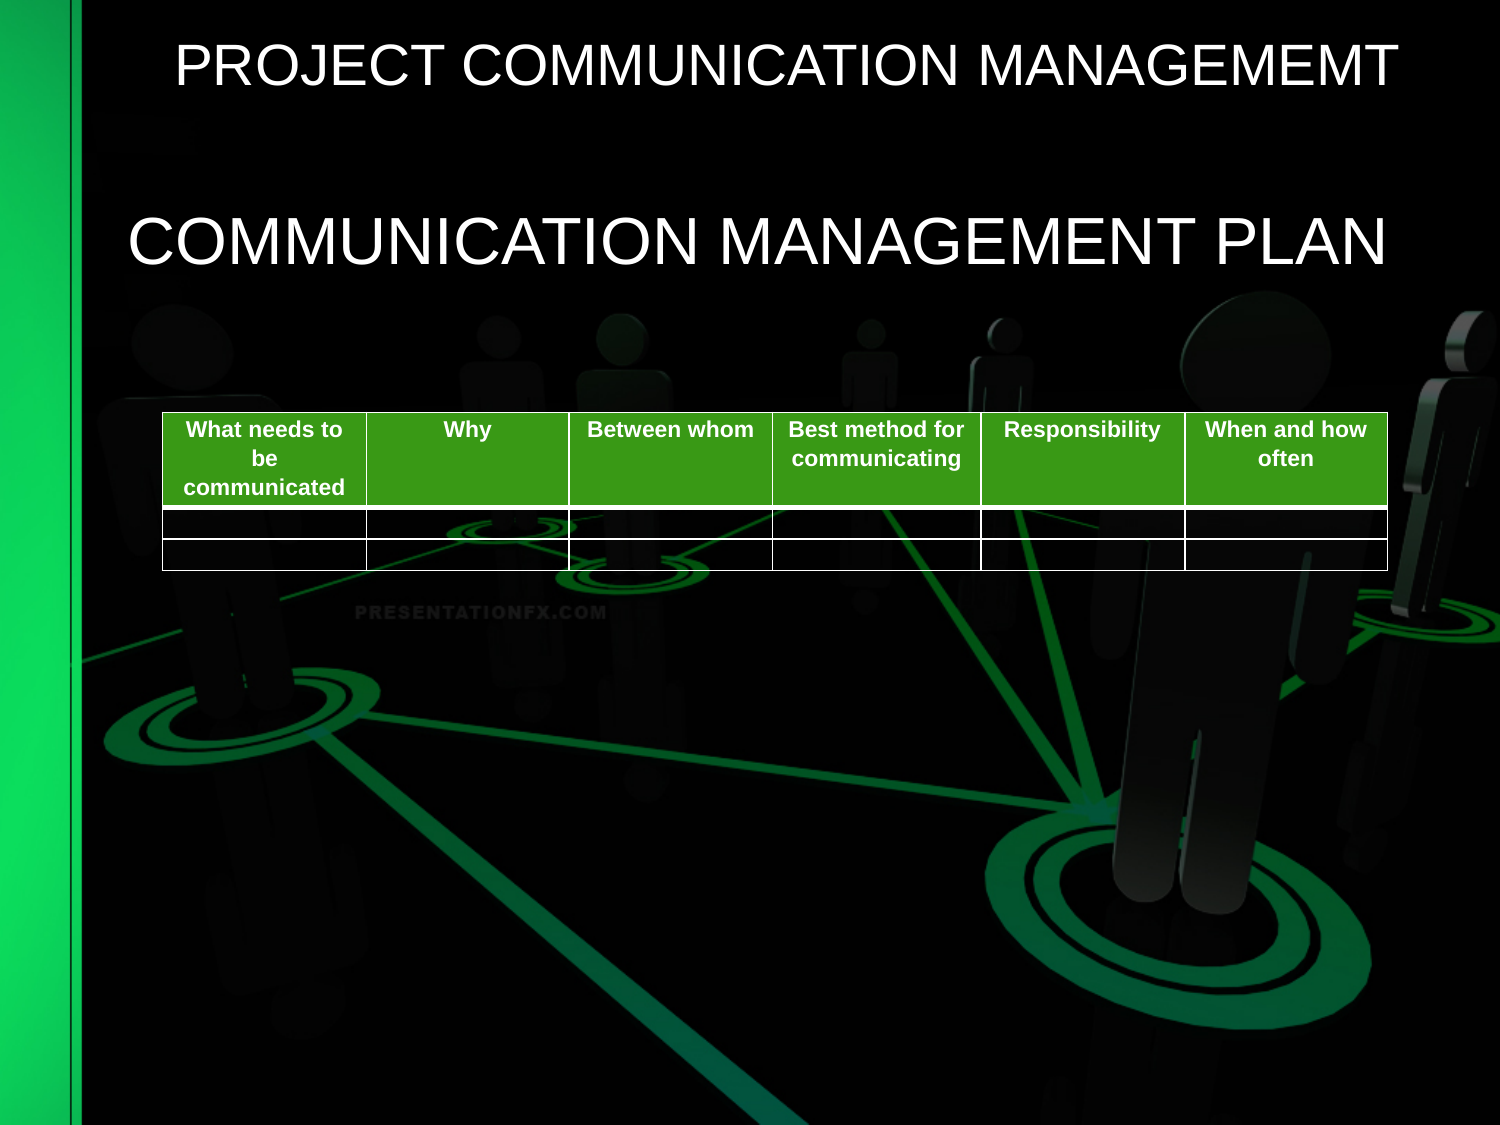

# PROJECT COMMUNICATION MANAGEMEMT
COMMUNICATION MANAGEMENT PLAN
| What needs to be communicated | Why | Between whom | Best method for communicating | Responsibility | When and how often |
| --- | --- | --- | --- | --- | --- |
|  |  |  |  |  |  |
|  |  |  |  |  |  |